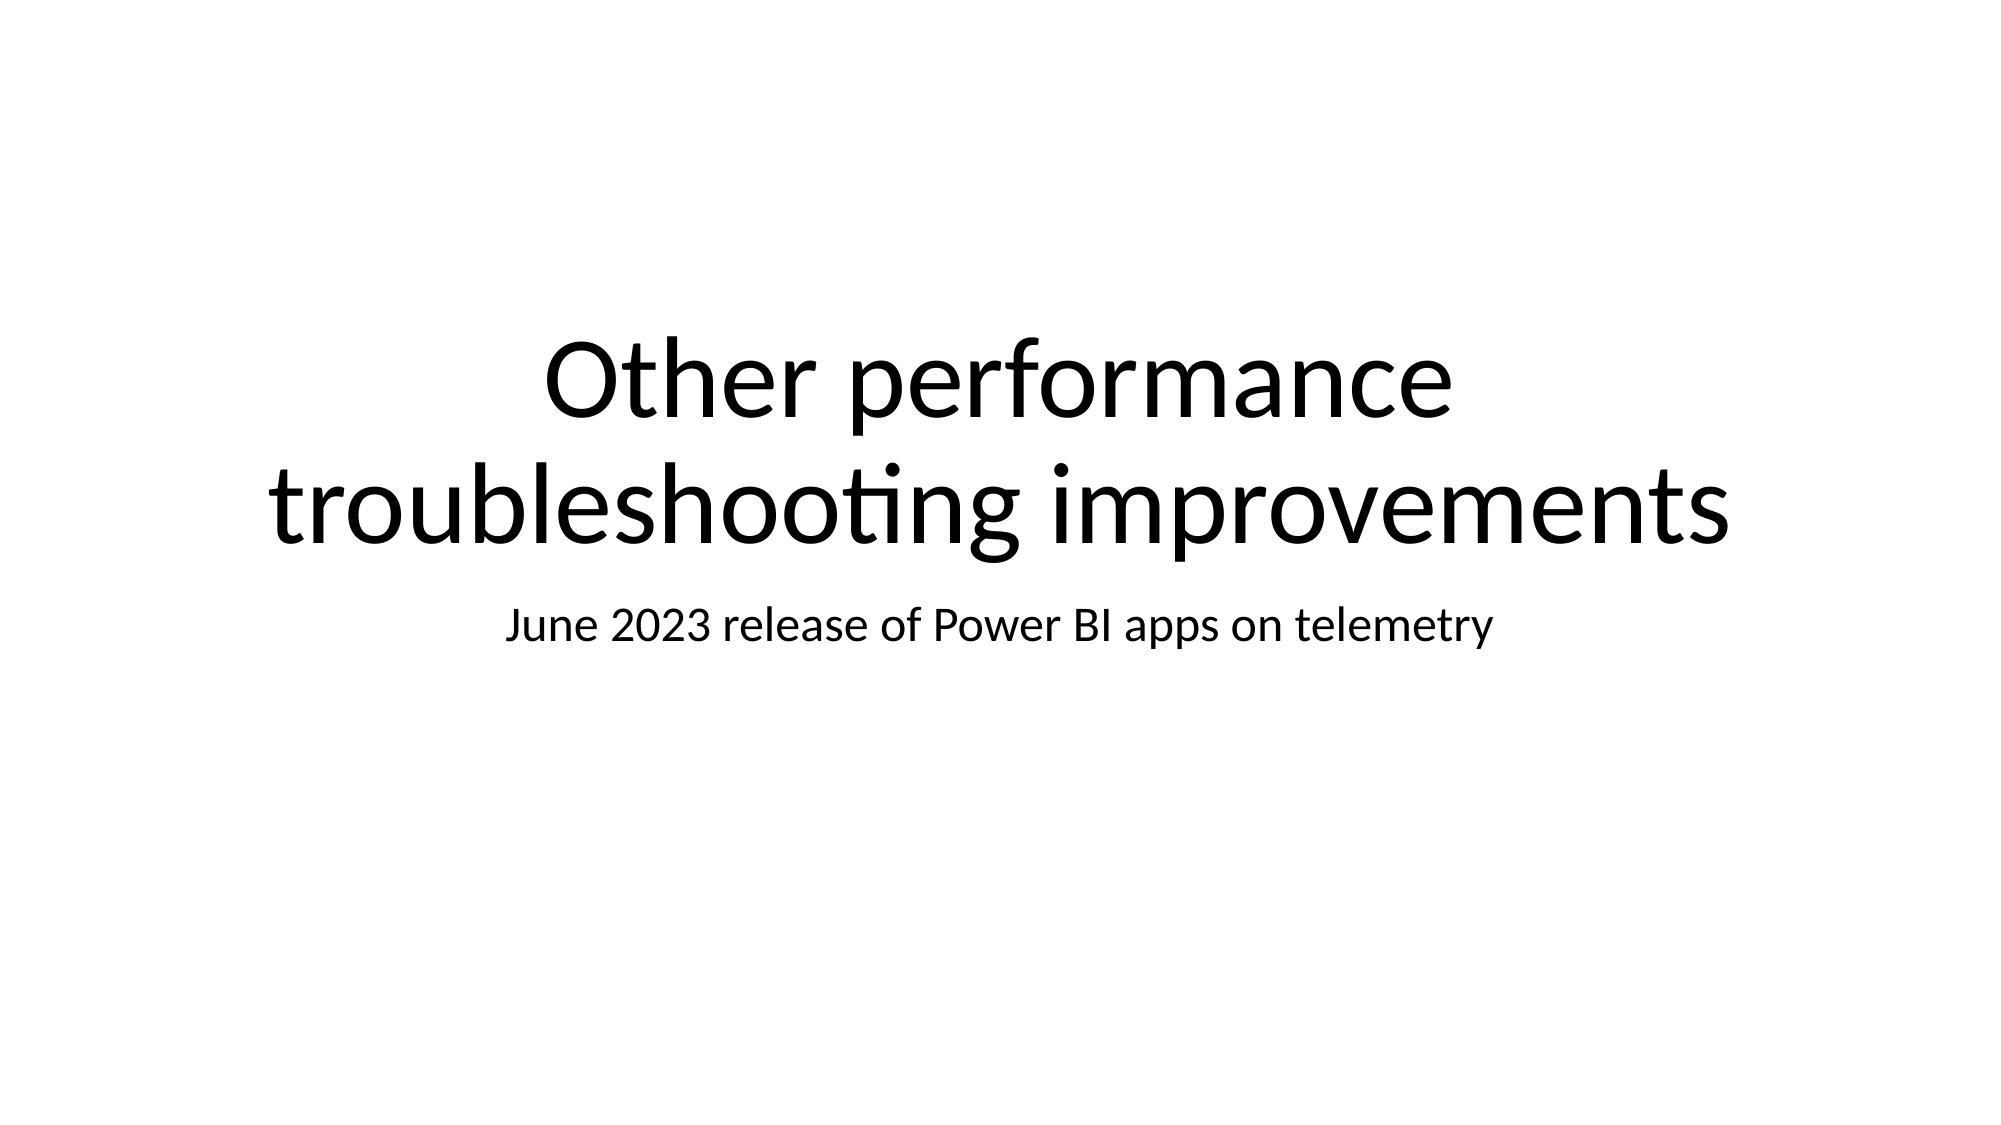

# Other performance troubleshooting improvements
June 2023 release of Power BI apps on telemetry